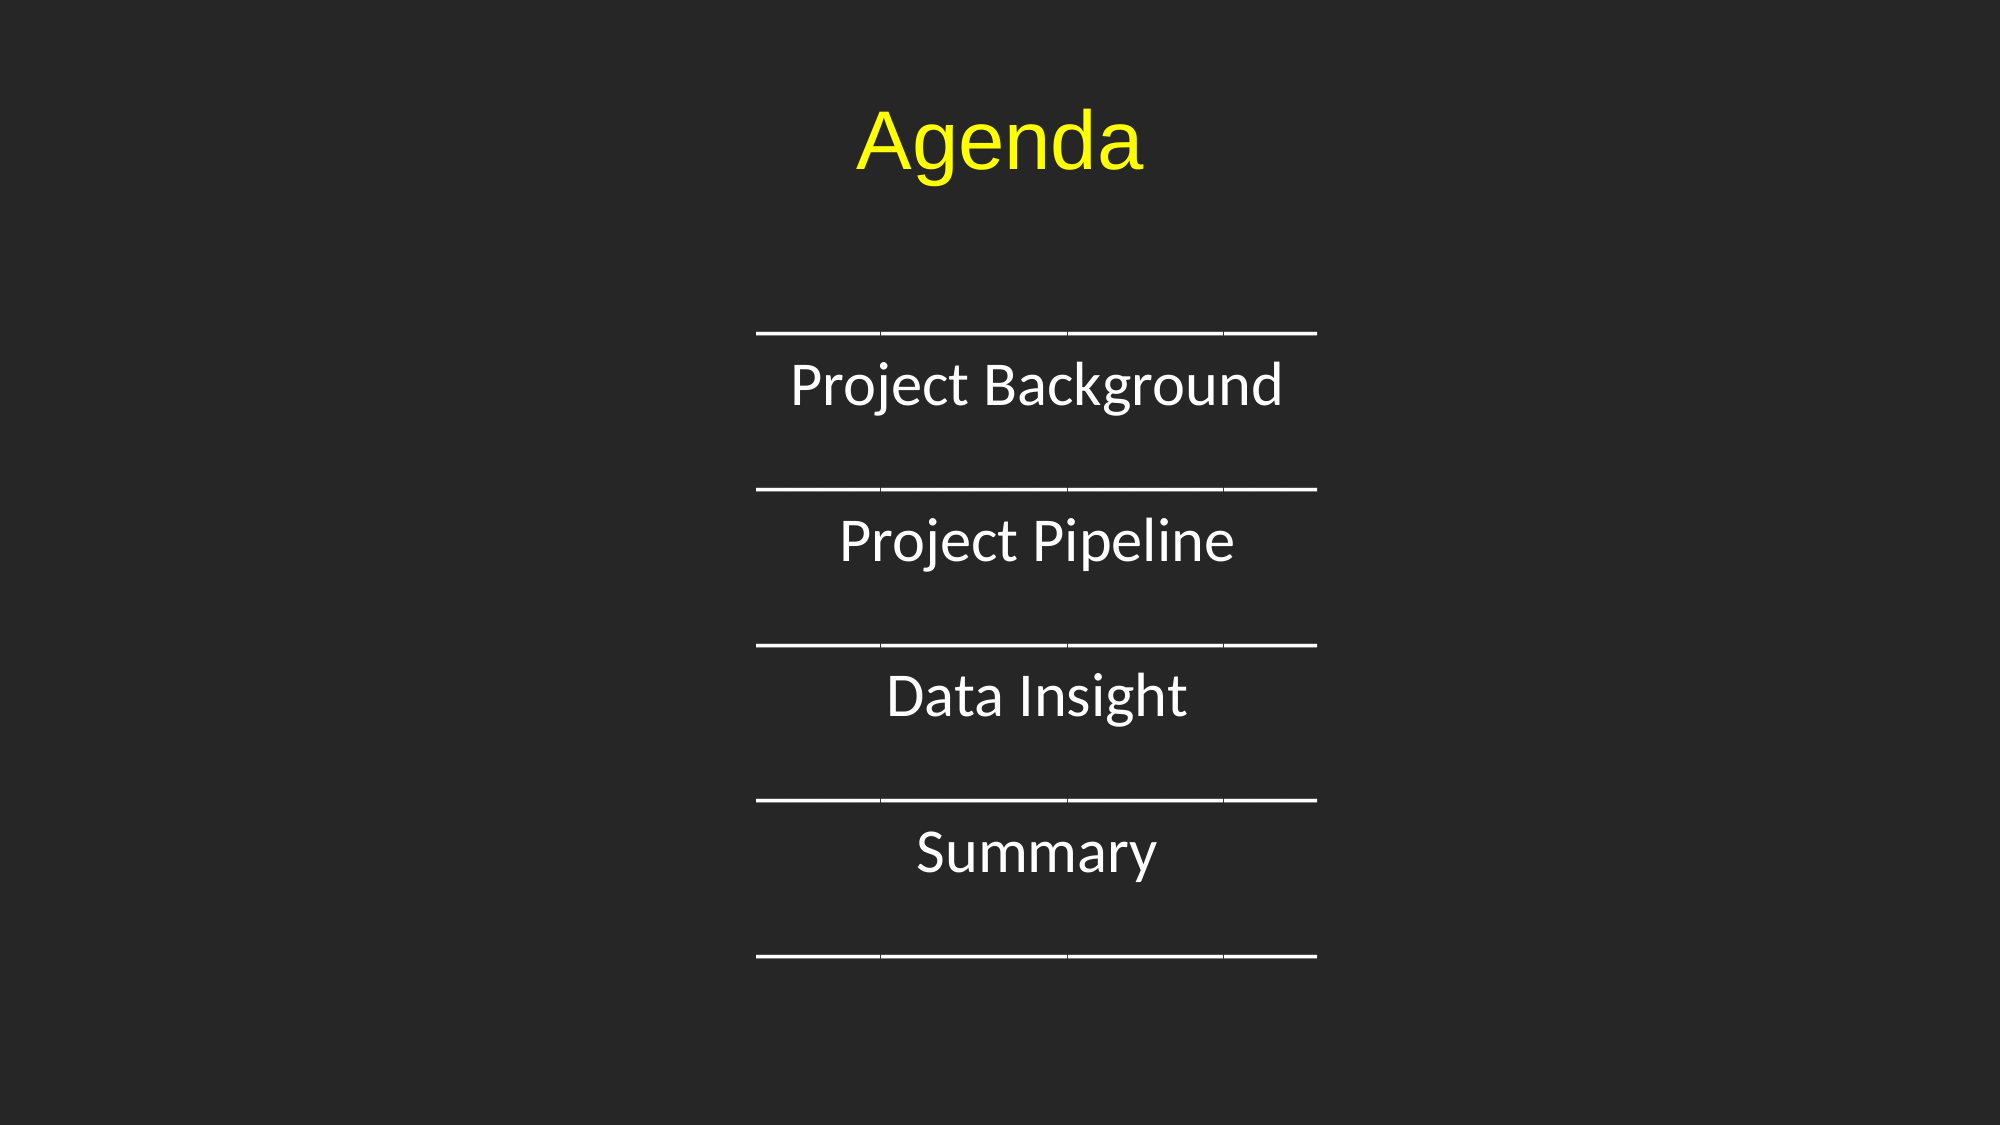

Agenda
__________________
Project Background
__________________
Project Pipeline
__________________
Data Insight
__________________
Summary
__________________